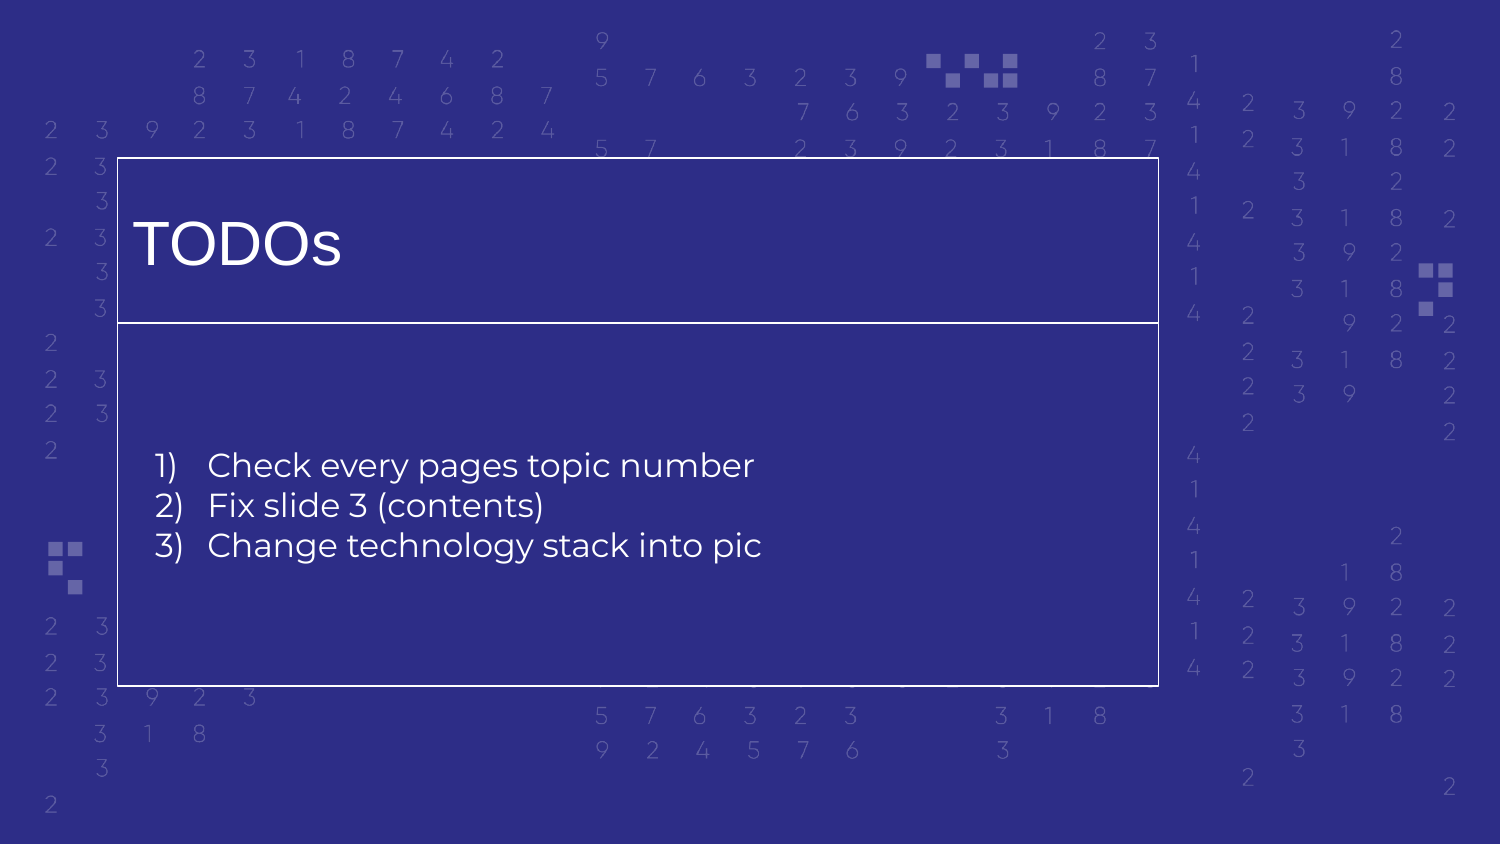

# TODOs
Check every pages topic number
Fix slide 3 (contents)
Change technology stack into pic